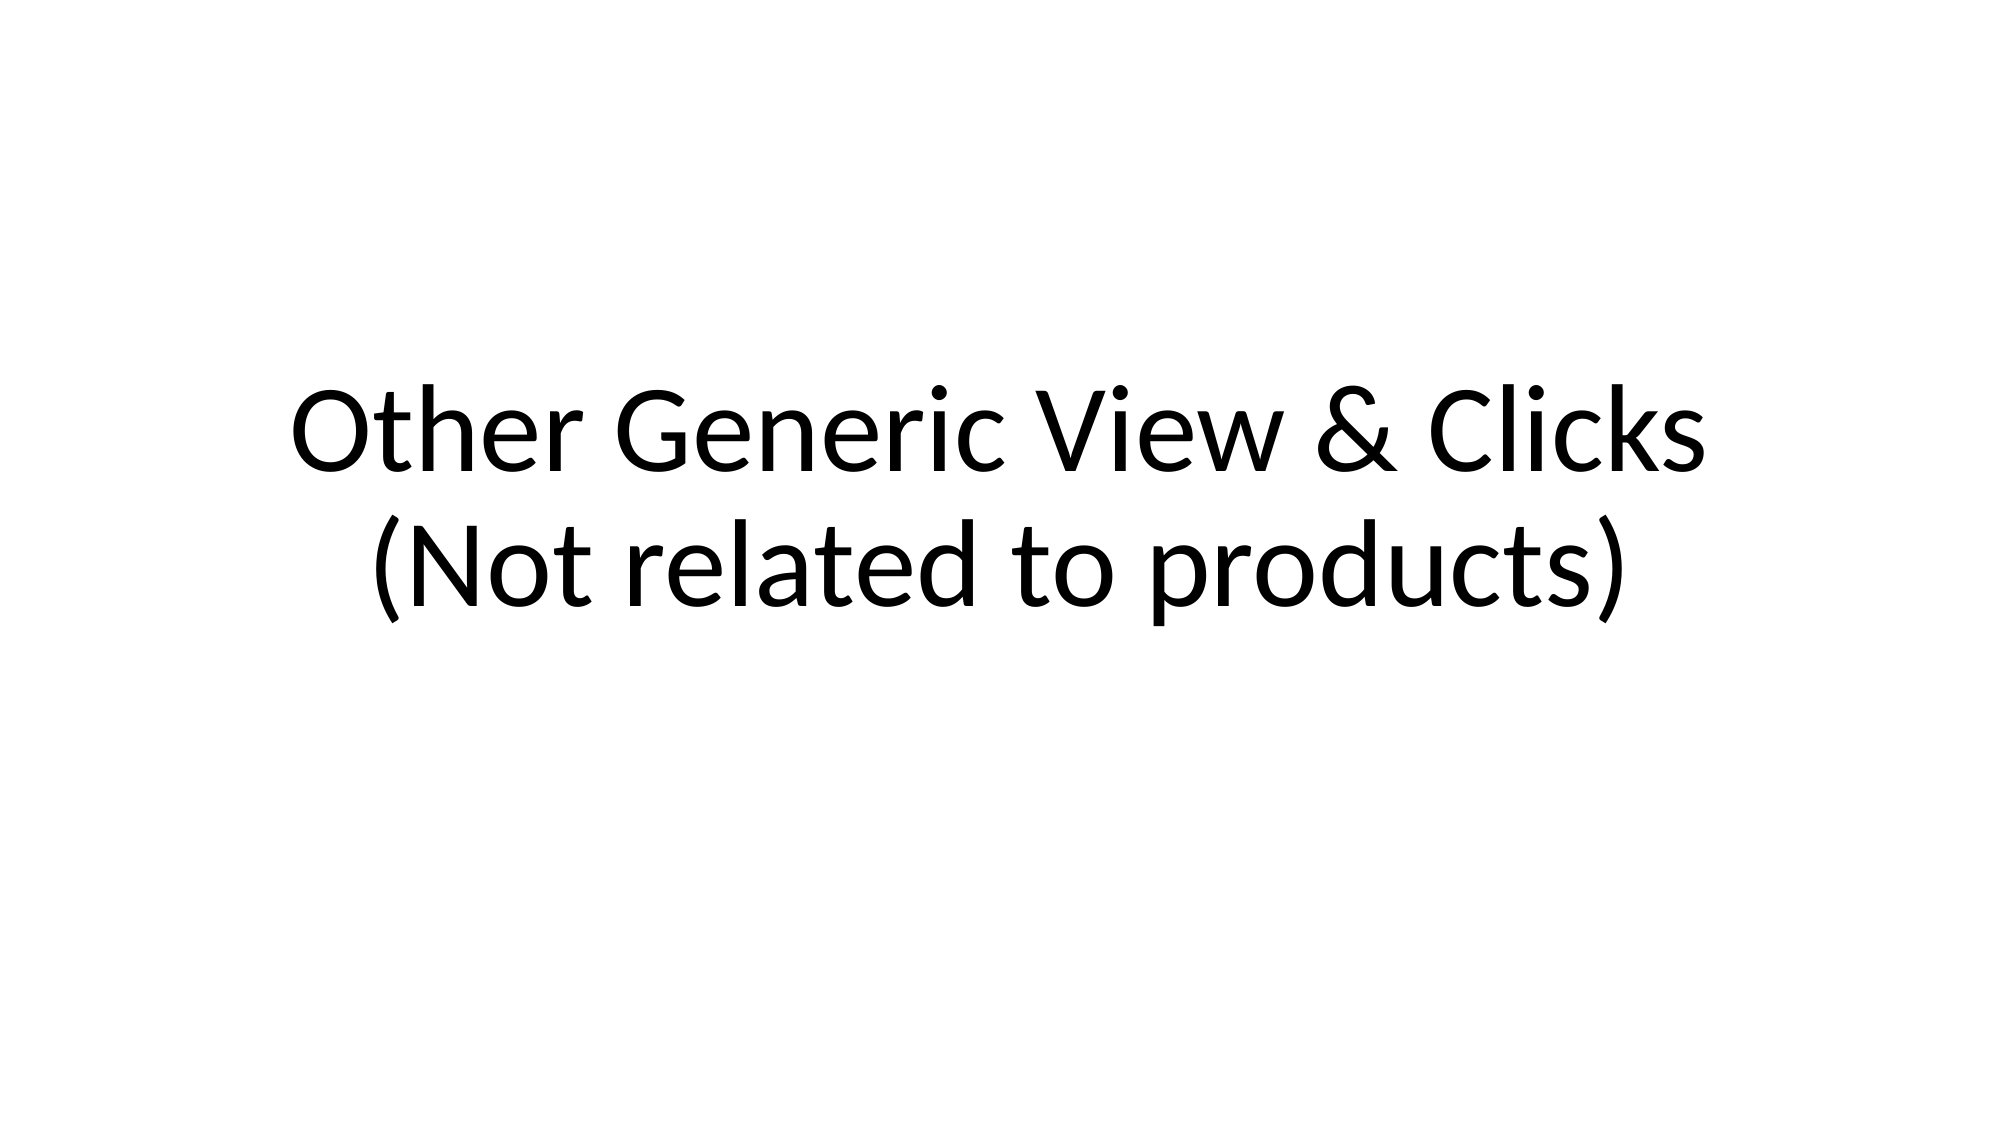

# Other Generic View & Clicks (Not related to products)